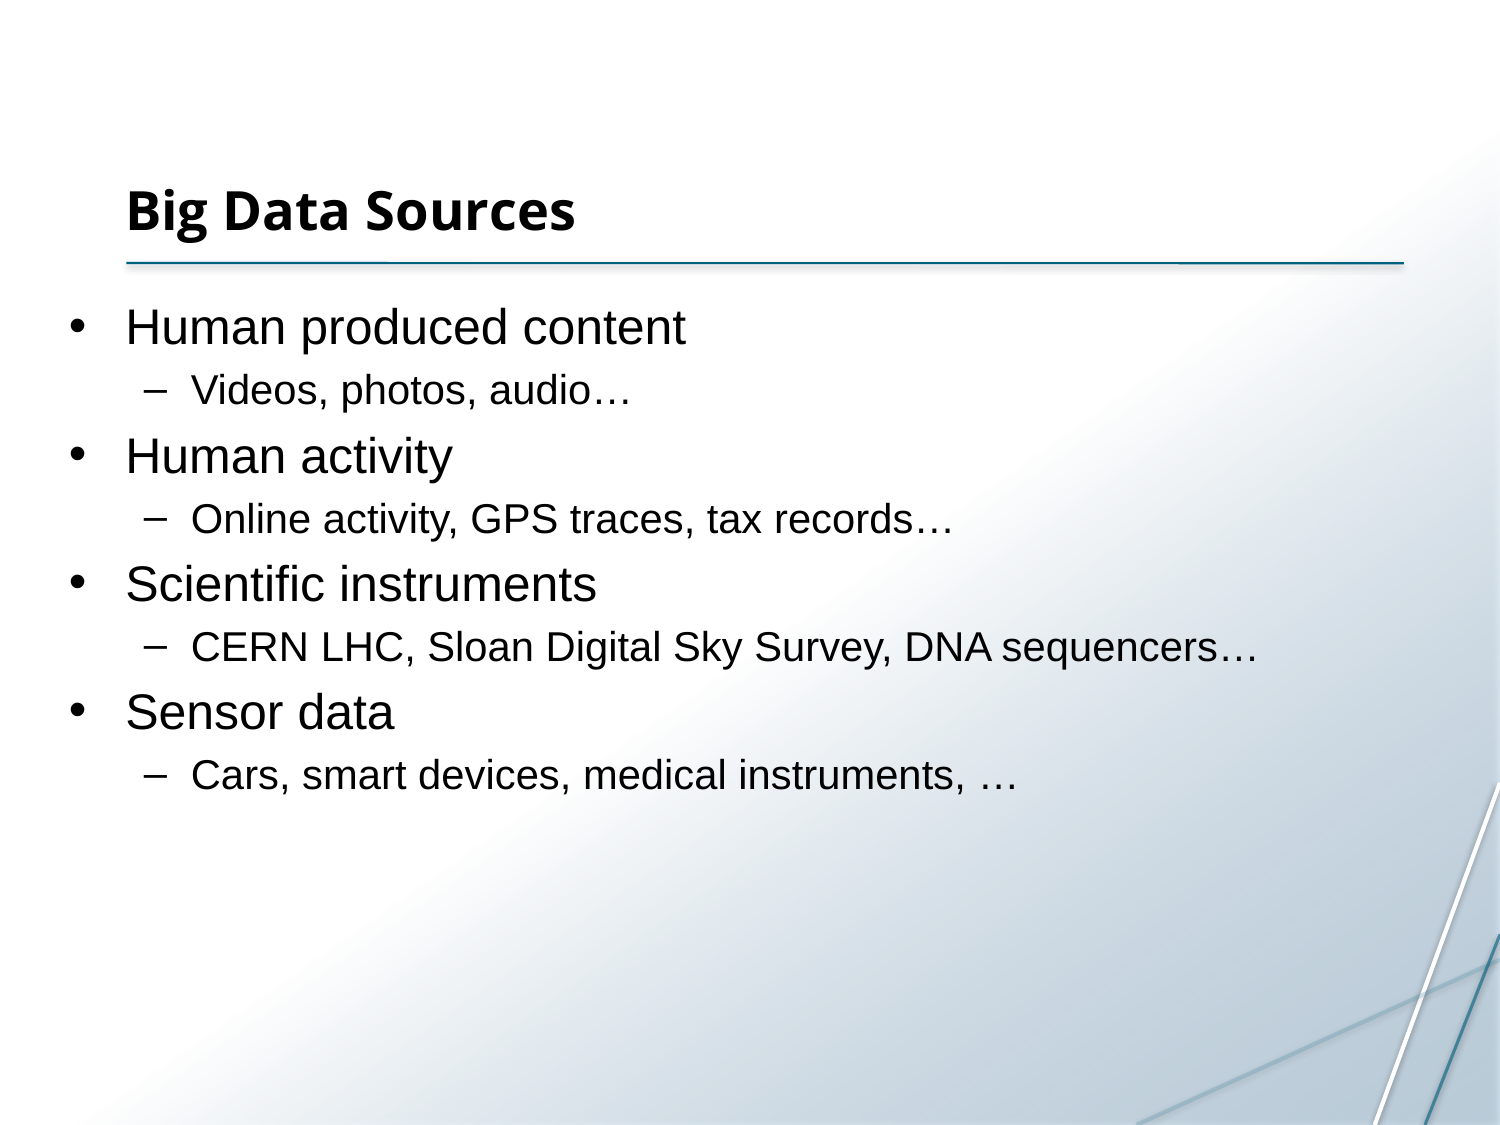

# Big Data Sources
Human produced content
Videos, photos, audio…
Human activity
Online activity, GPS traces, tax records…
Scientific instruments
CERN LHC, Sloan Digital Sky Survey, DNA sequencers…
Sensor data
Cars, smart devices, medical instruments, …